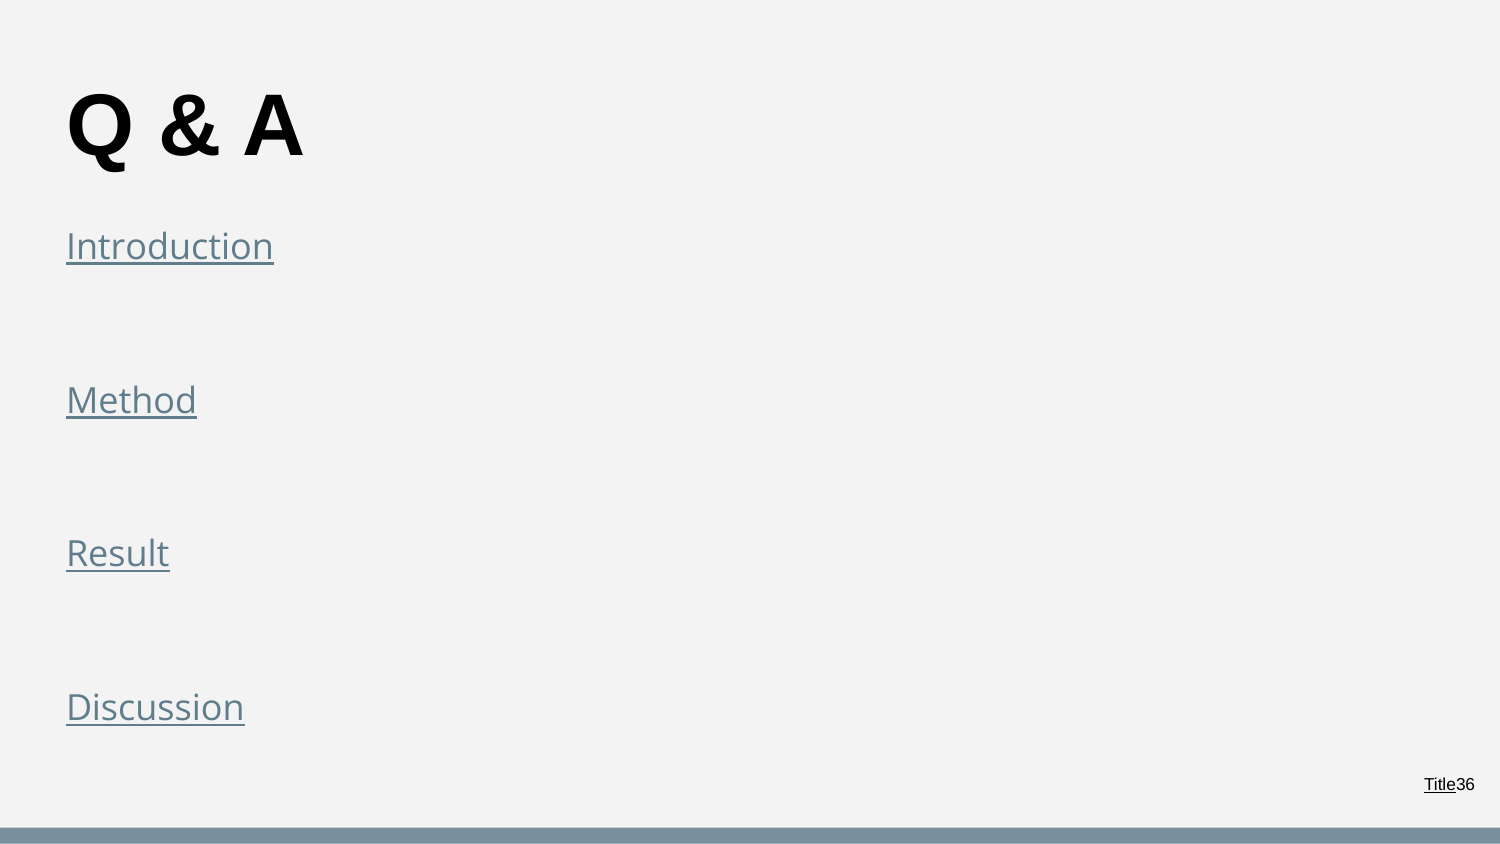

# Q & A
Introduction

Method

Result

Discussion

Title36